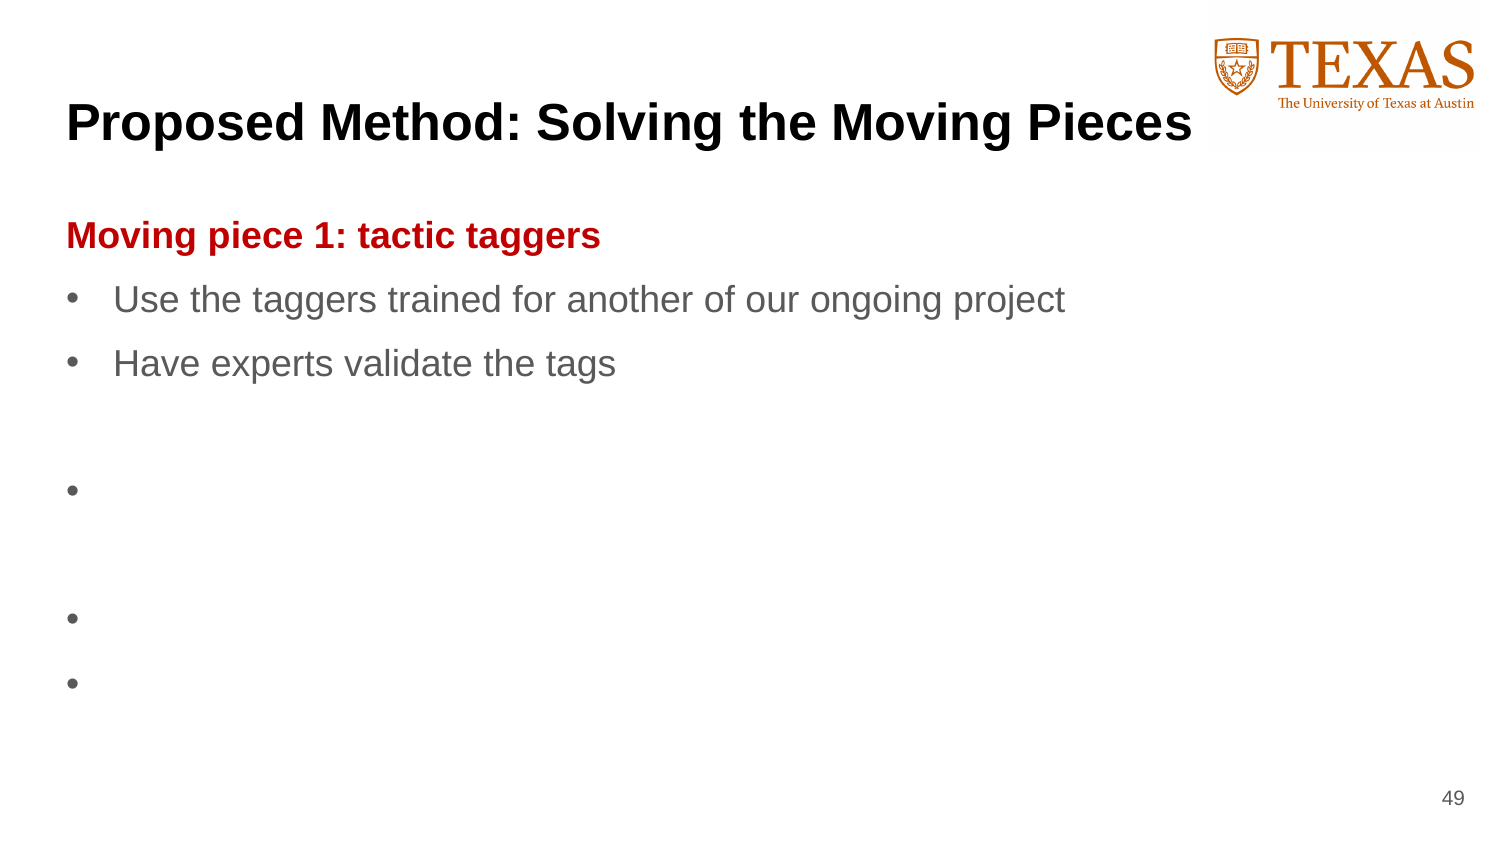

# Proposed Method: Solving the Moving Pieces
Moving piece 1: tactic taggers
Use the taggers trained for another of our ongoing project
Have experts validate the tags
Moving Piece 2: automatic empathy score judger
Training GPT-4o to be an LLM-judge (prompt-engineering/finetuning)
Moving piece 3: labeling user’s intent
We use GPT-4o to label user’s intents (few-shot)
Have experts validate the intent (together with the tags in 1)
49